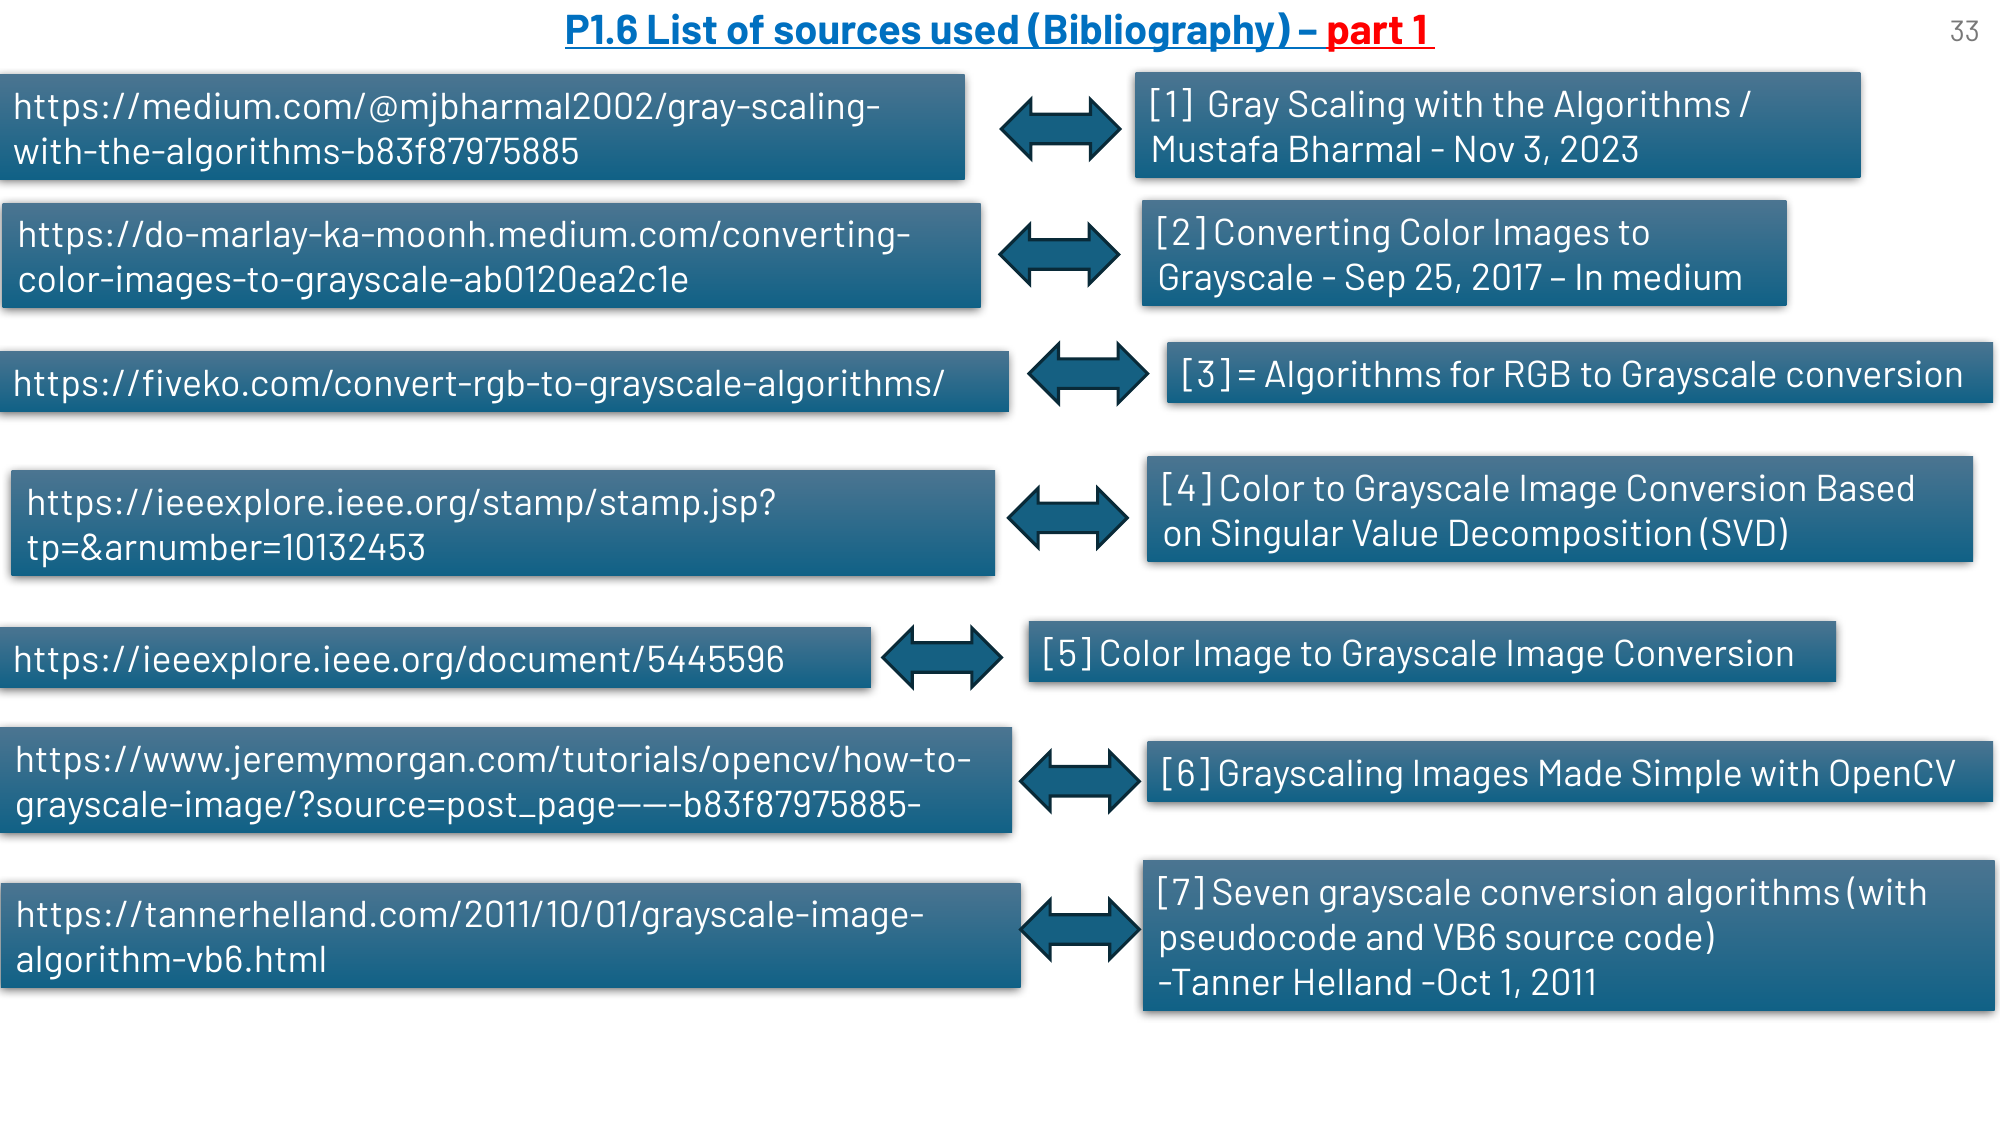

33
P1.6 List of sources used (Bibliography) – part 1
[1]  Gray Scaling with the Algorithms / Mustafa Bharmal - Nov 3, 2023
https://medium.com/@mjbharmal2002/gray-scaling-with-the-algorithms-b83f87975885

[2] Converting Color Images to Grayscale - Sep 25, 2017 – In medium
https://do-marlay-ka-moonh.medium.com/converting-color-images-to-grayscale-ab0120ea2c1e

[3] = Algorithms for RGB to Grayscale conversion

https://fiveko.com/convert-rgb-to-grayscale-algorithms/
[4] Color to Grayscale Image Conversion Based on Singular Value Decomposition (SVD)
https://ieeexplore.ieee.org/stamp/stamp.jsp?tp=&arnumber=10132453

[5] Color Image to Grayscale Image Conversion
https://ieeexplore.ieee.org/document/5445596

https://www.jeremymorgan.com/tutorials/opencv/how-to-grayscale-image/?source=post_page-----b83f87975885-
[6] Grayscaling Images Made Simple with OpenCV

[7] Seven grayscale conversion algorithms (with pseudocode and VB6 source code)
-Tanner Helland -Oct 1, 2011
https://tannerhelland.com/2011/10/01/grayscale-image-algorithm-vb6.html